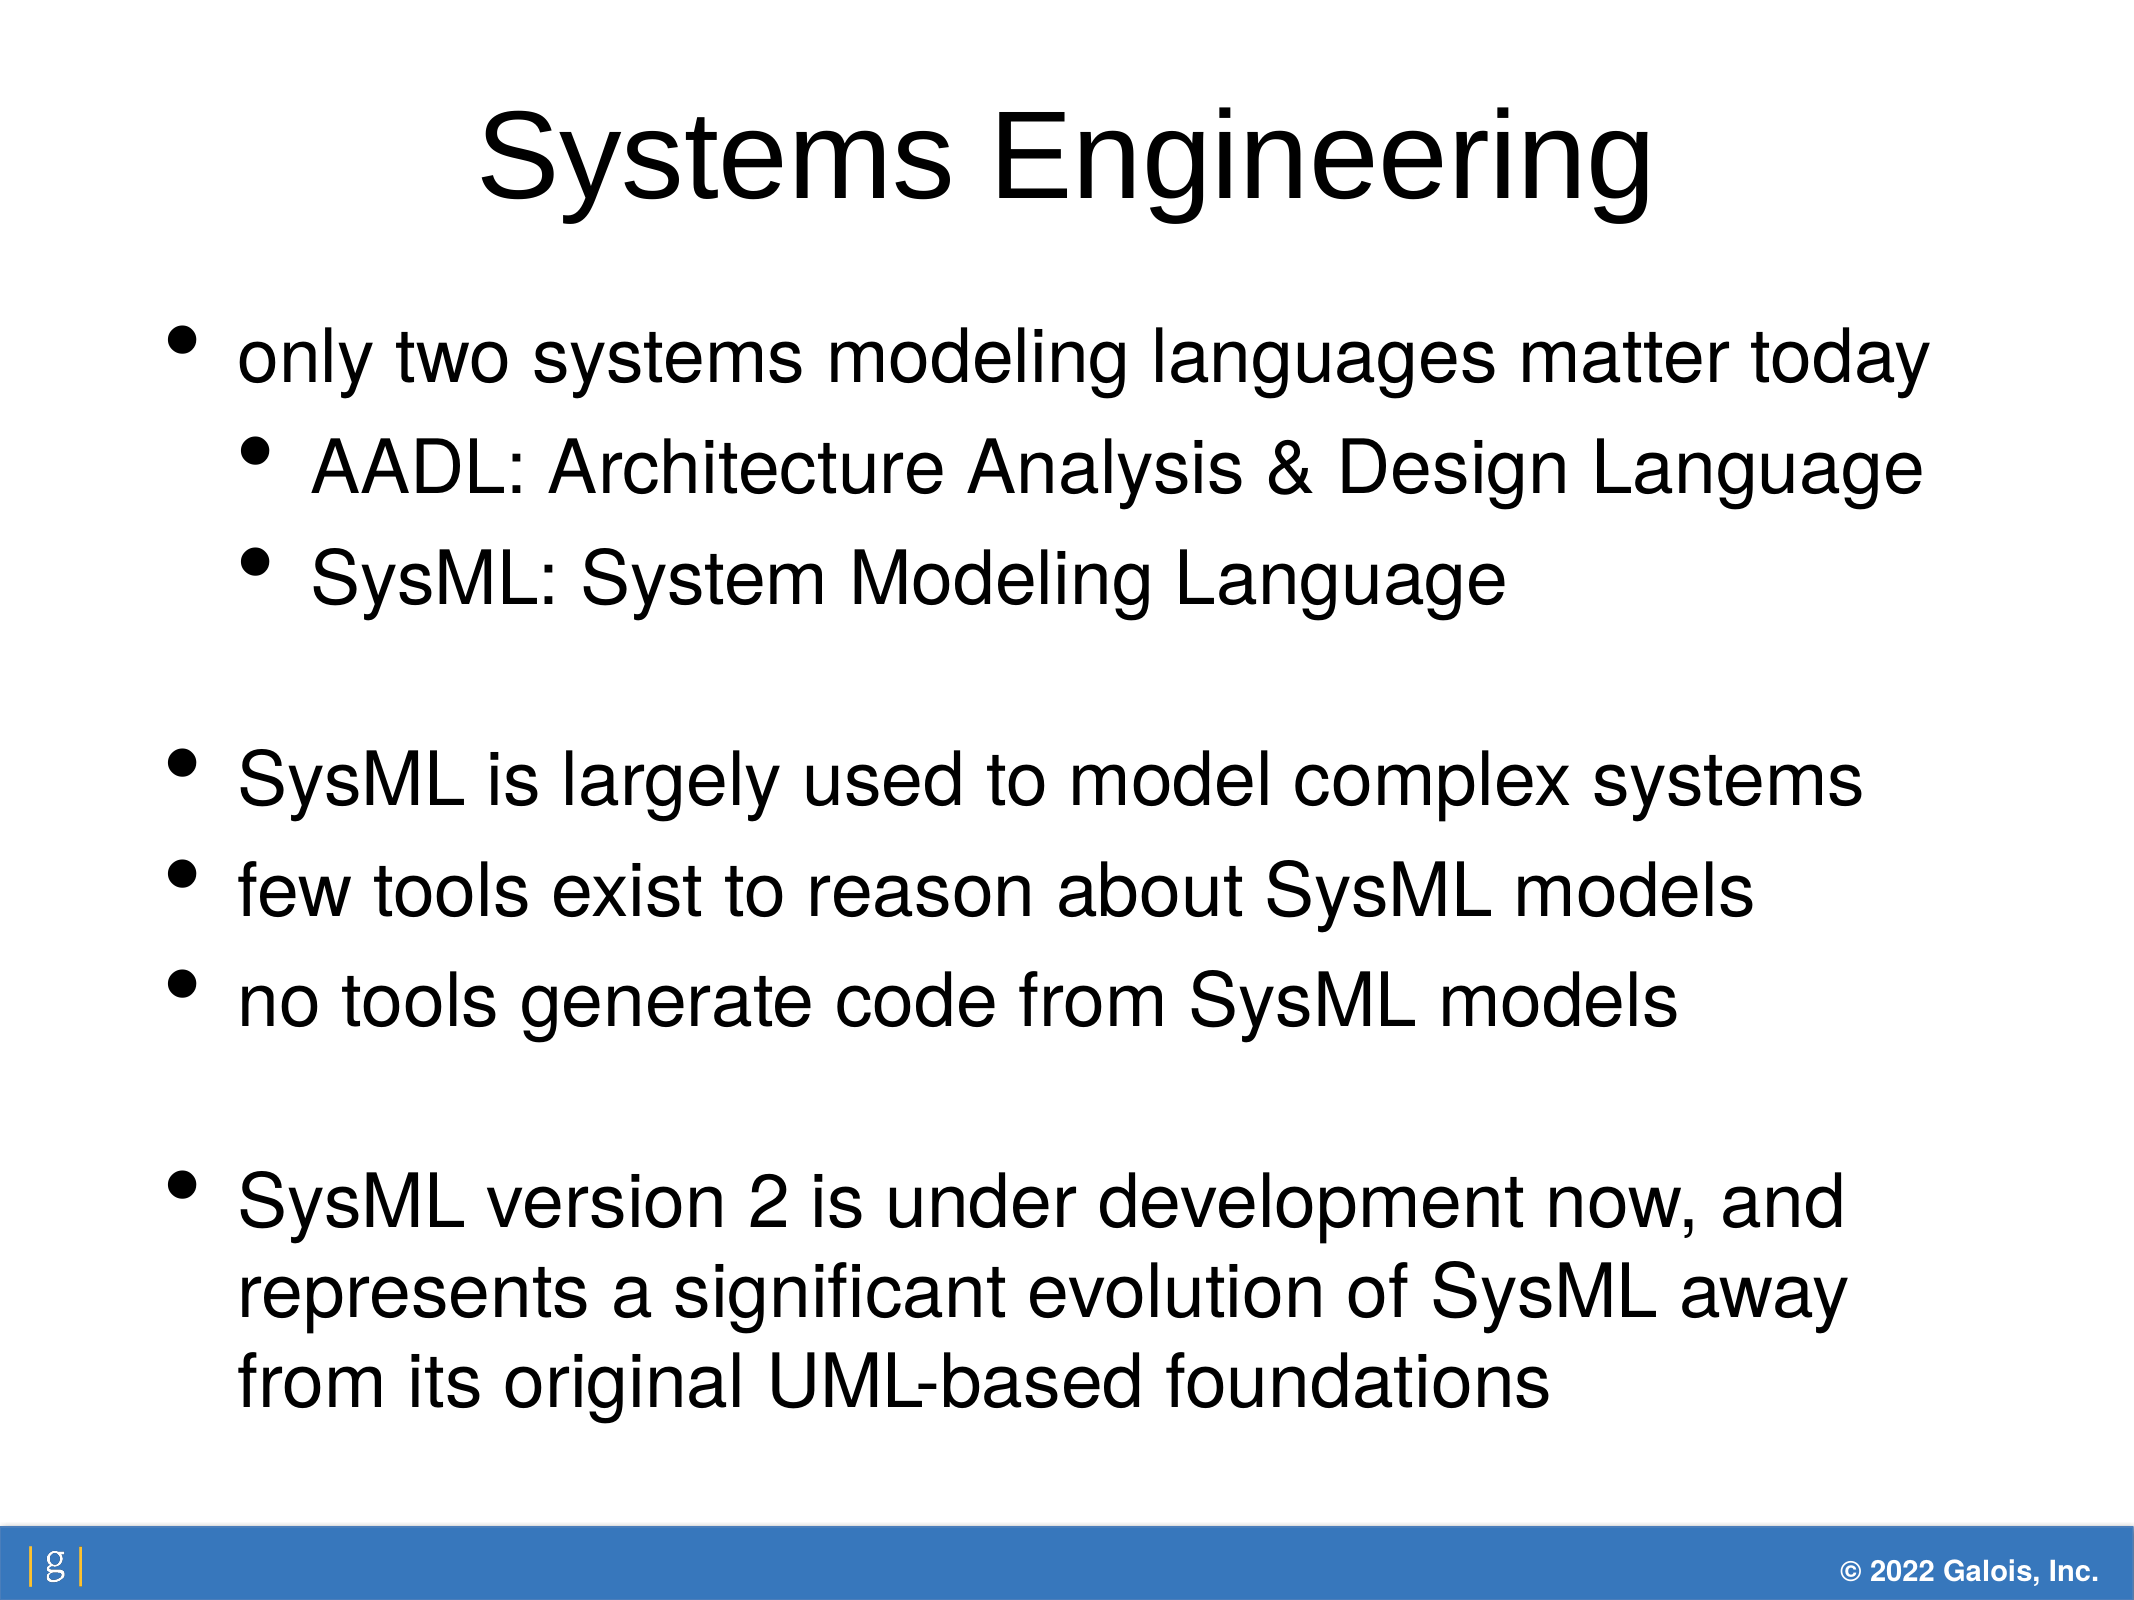

Systems Engineering
only two systems modeling languages matter today
AADL: Architecture Analysis & Design Language
SysML: System Modeling Language
SysML is largely used to model complex systems
few tools exist to reason about SysML models
no tools generate code from SysML models
SysML version 2 is under development now, and represents a significant evolution of SysML away from its original UML-based foundations
53